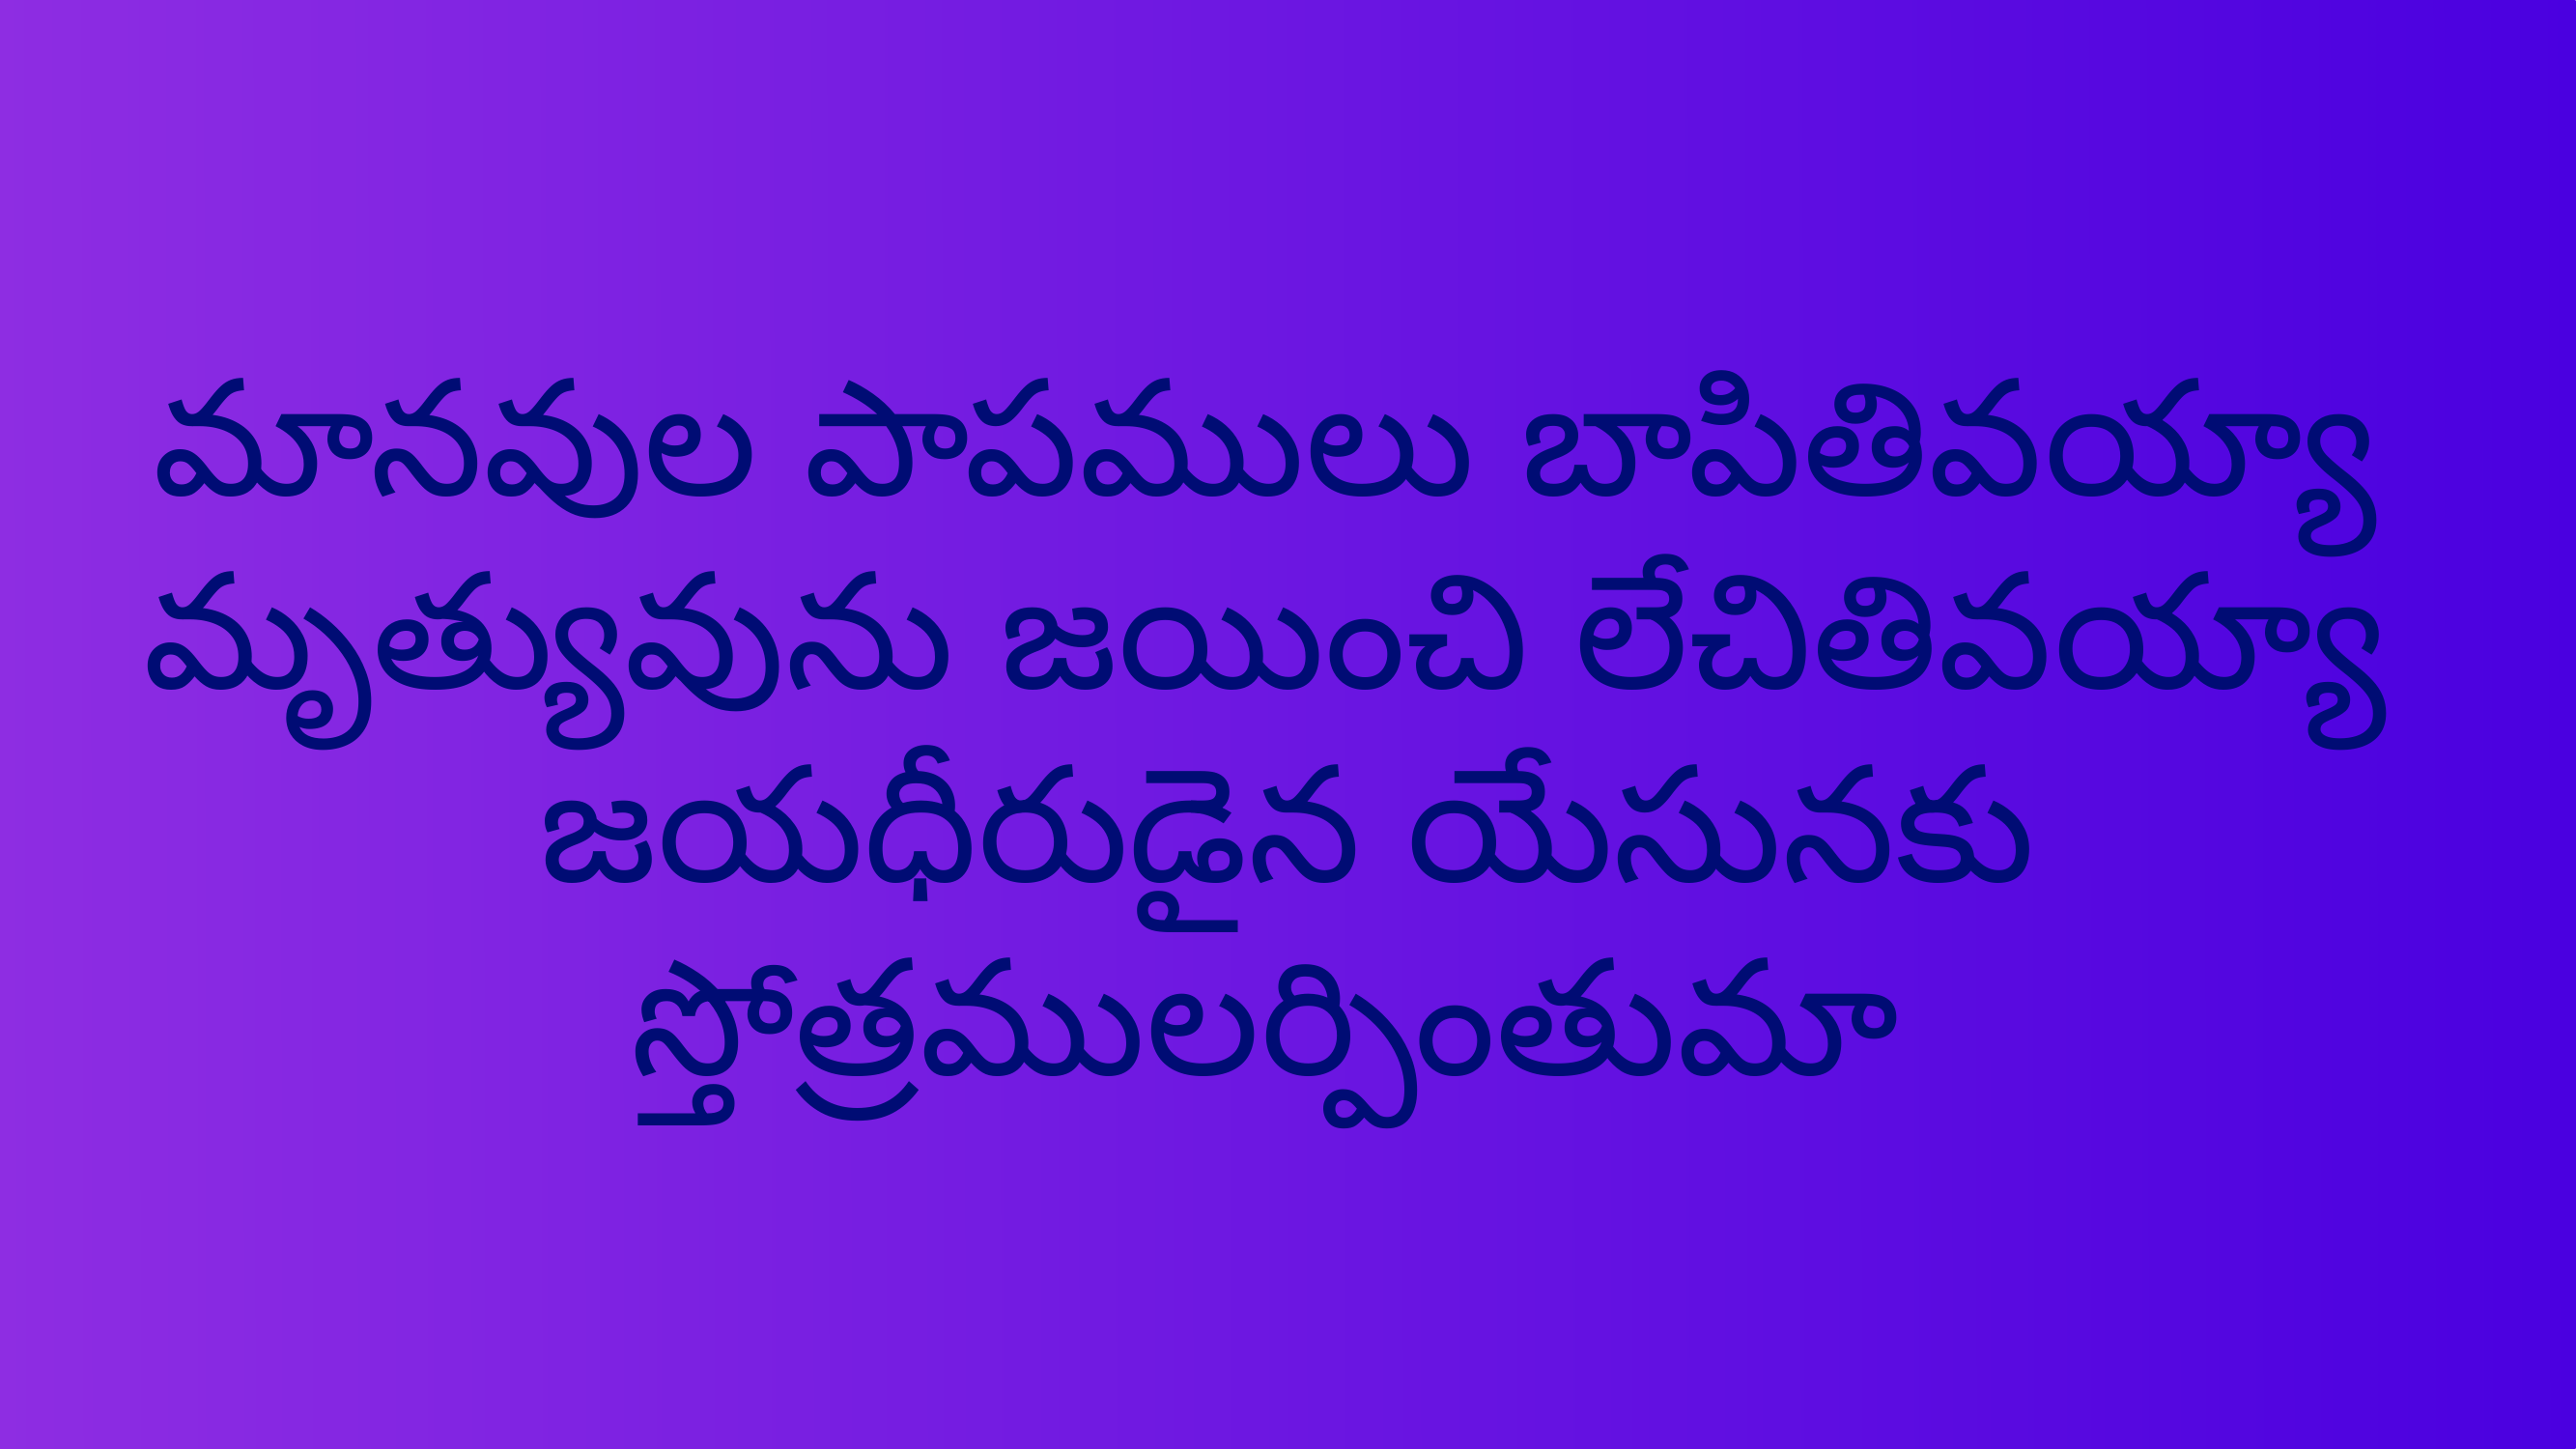

మానవుల పాపములు బాపితివయ్యా
మృత్యువును జయించి లేచితివయ్యా
జయధీరుడైన యేసునకు
స్తోత్రములర్పింతుమా